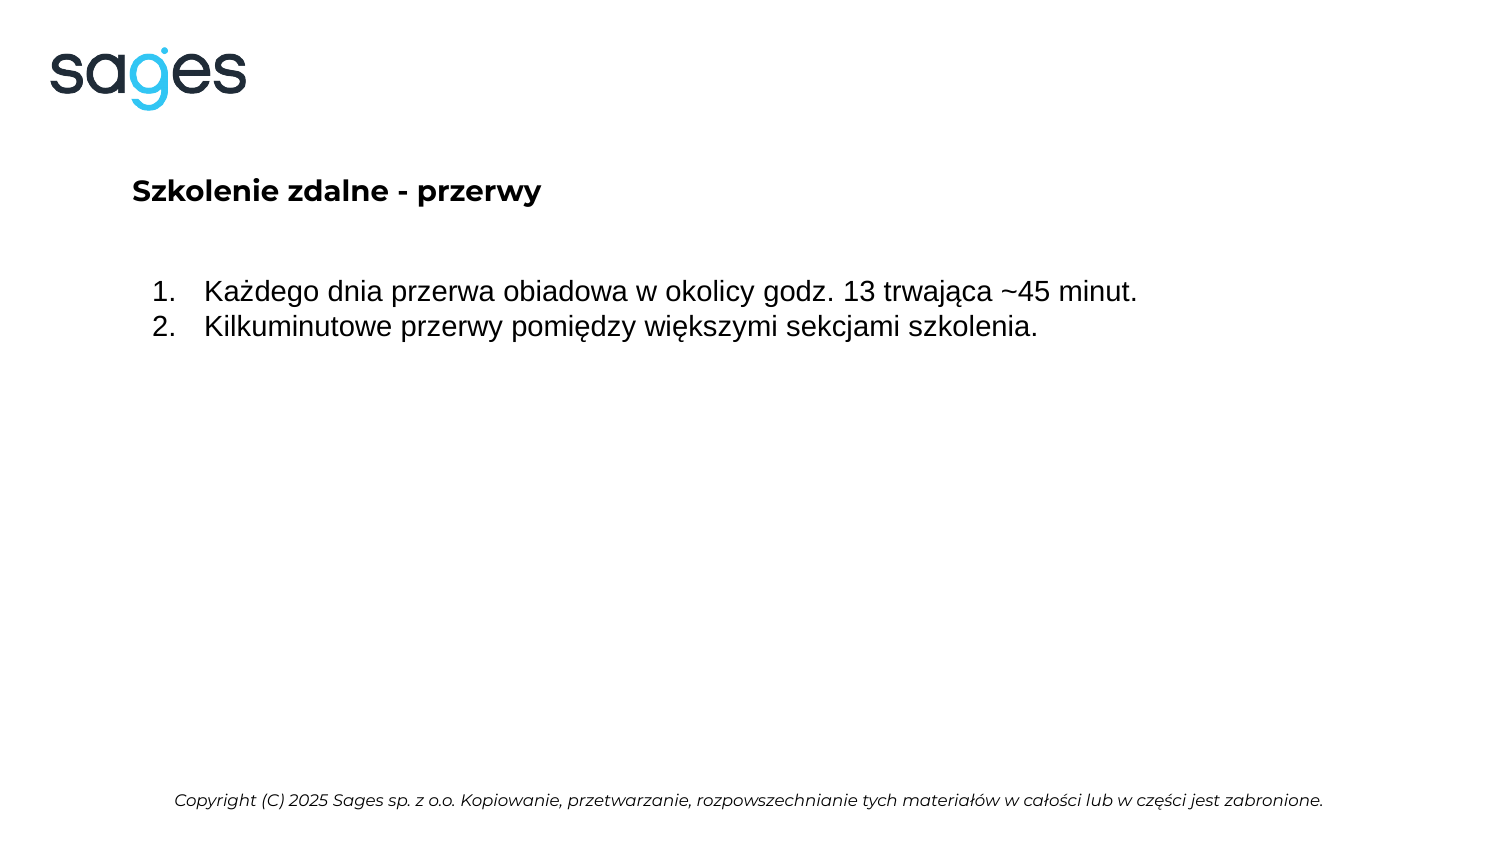

Szkolenie zdalne - przerwy
Każdego dnia przerwa obiadowa w okolicy godz. 13 trwająca ~45 minut.
Kilkuminutowe przerwy pomiędzy większymi sekcjami szkolenia.